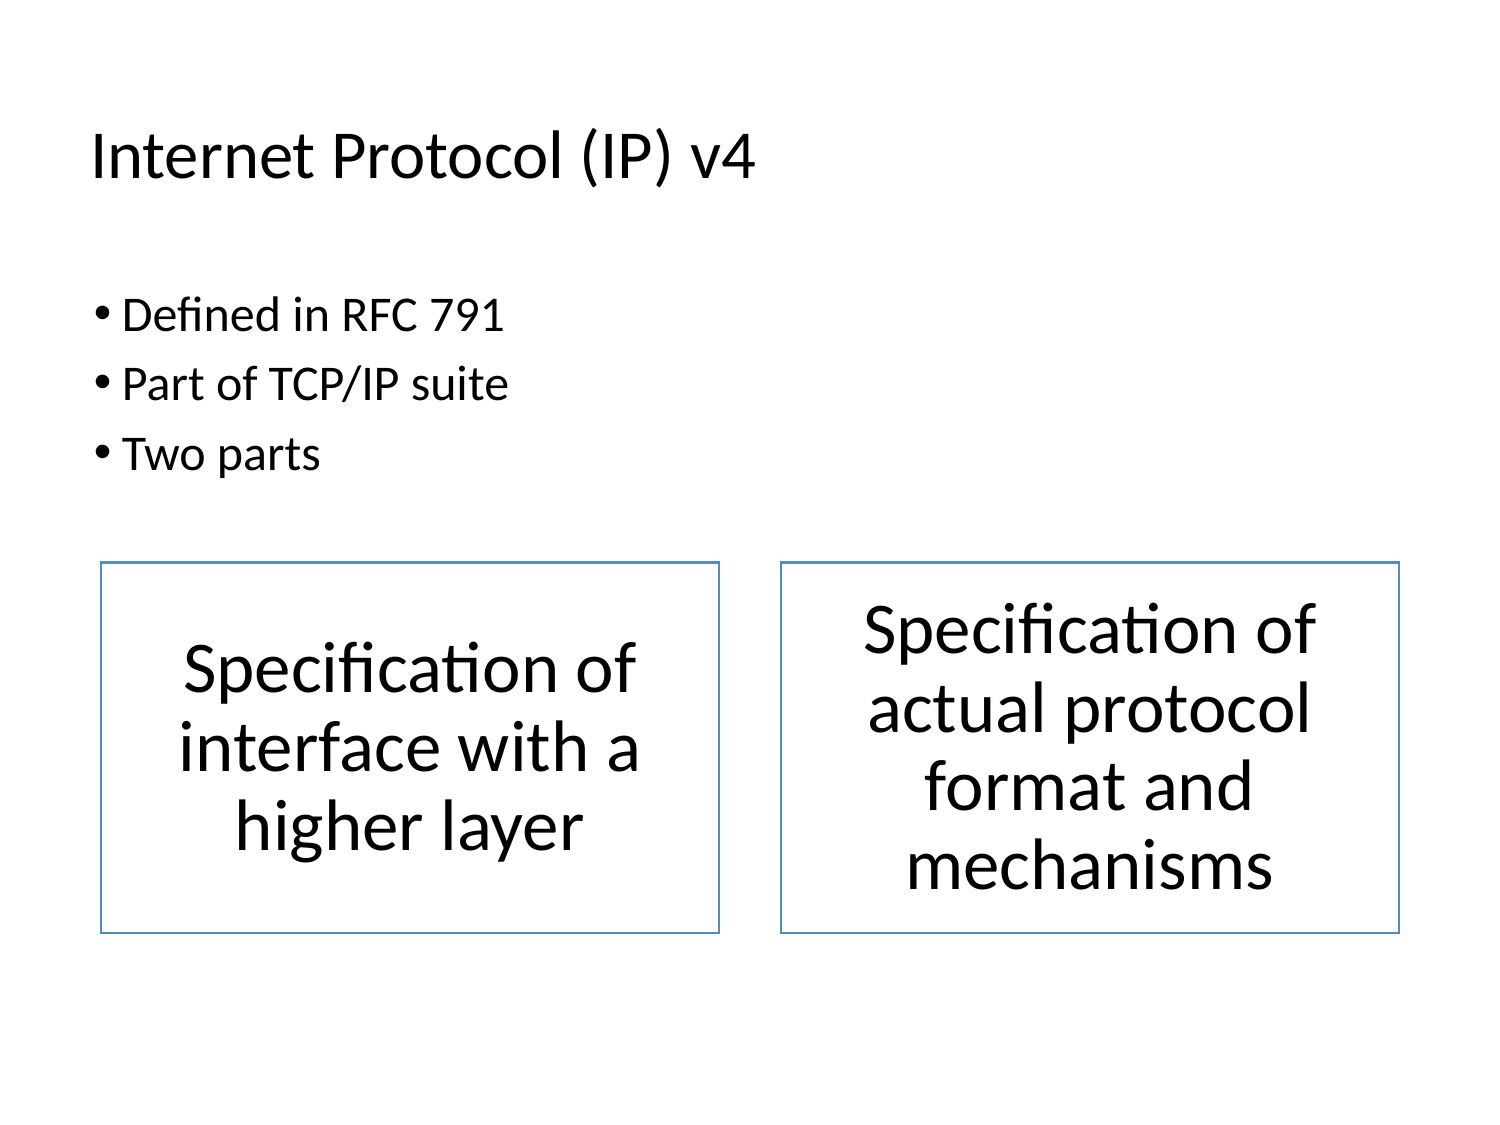

# Internet Protocol (IP) v4

Defined in RFC 791
Part of TCP/IP suite
Two parts
Specification of interface with a higher layer
Specification of actual protocol format and mechanisms